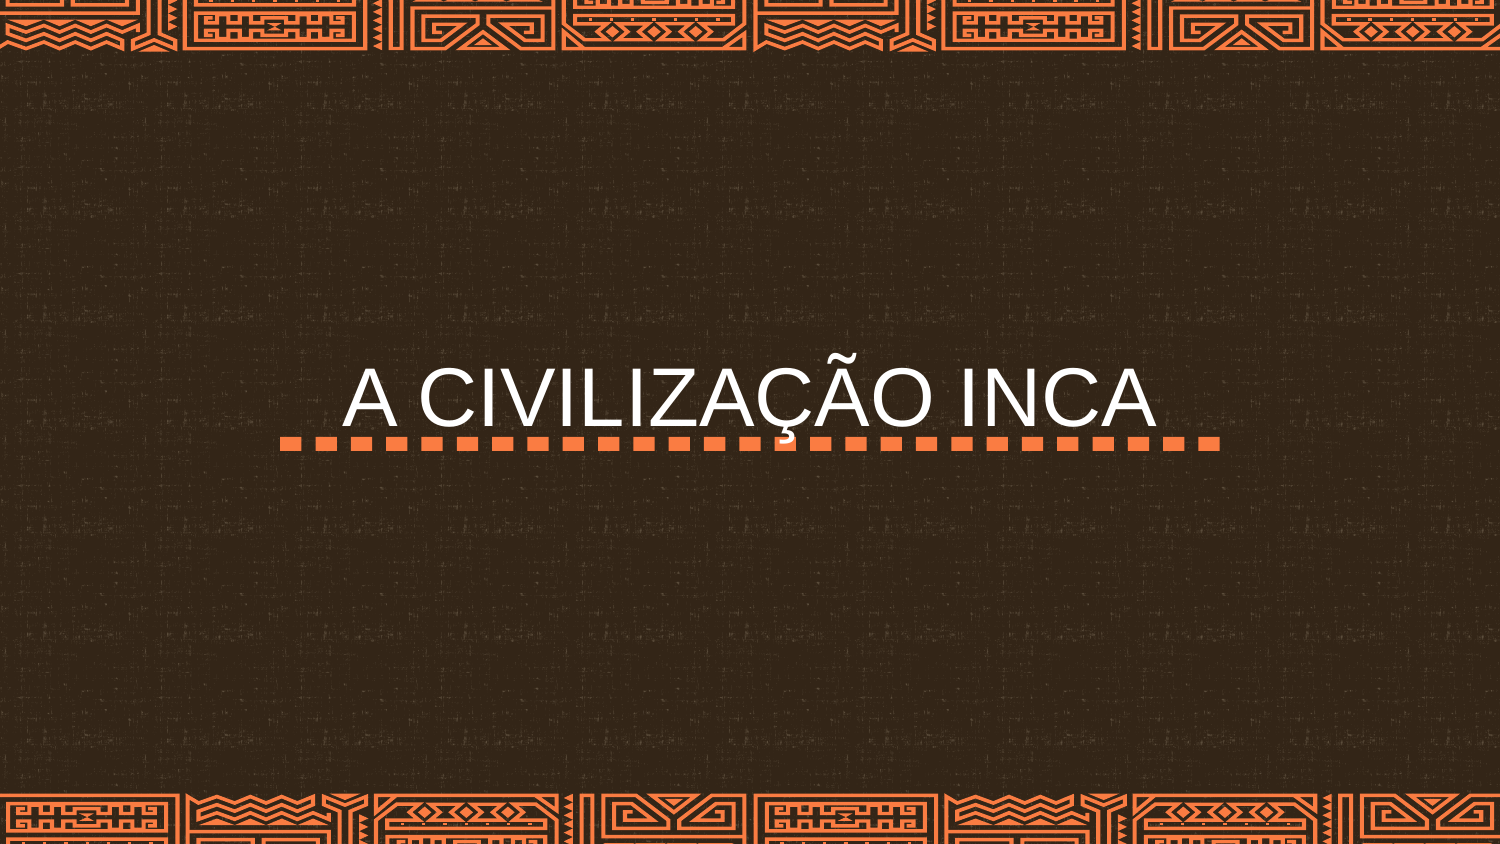

# A CIVILIZAÇÃO INCA

Eric Raimundo
Isabela Rodrigues
Juan Carvalho
Murilo Ribeiro
Lorenzo Begliomini